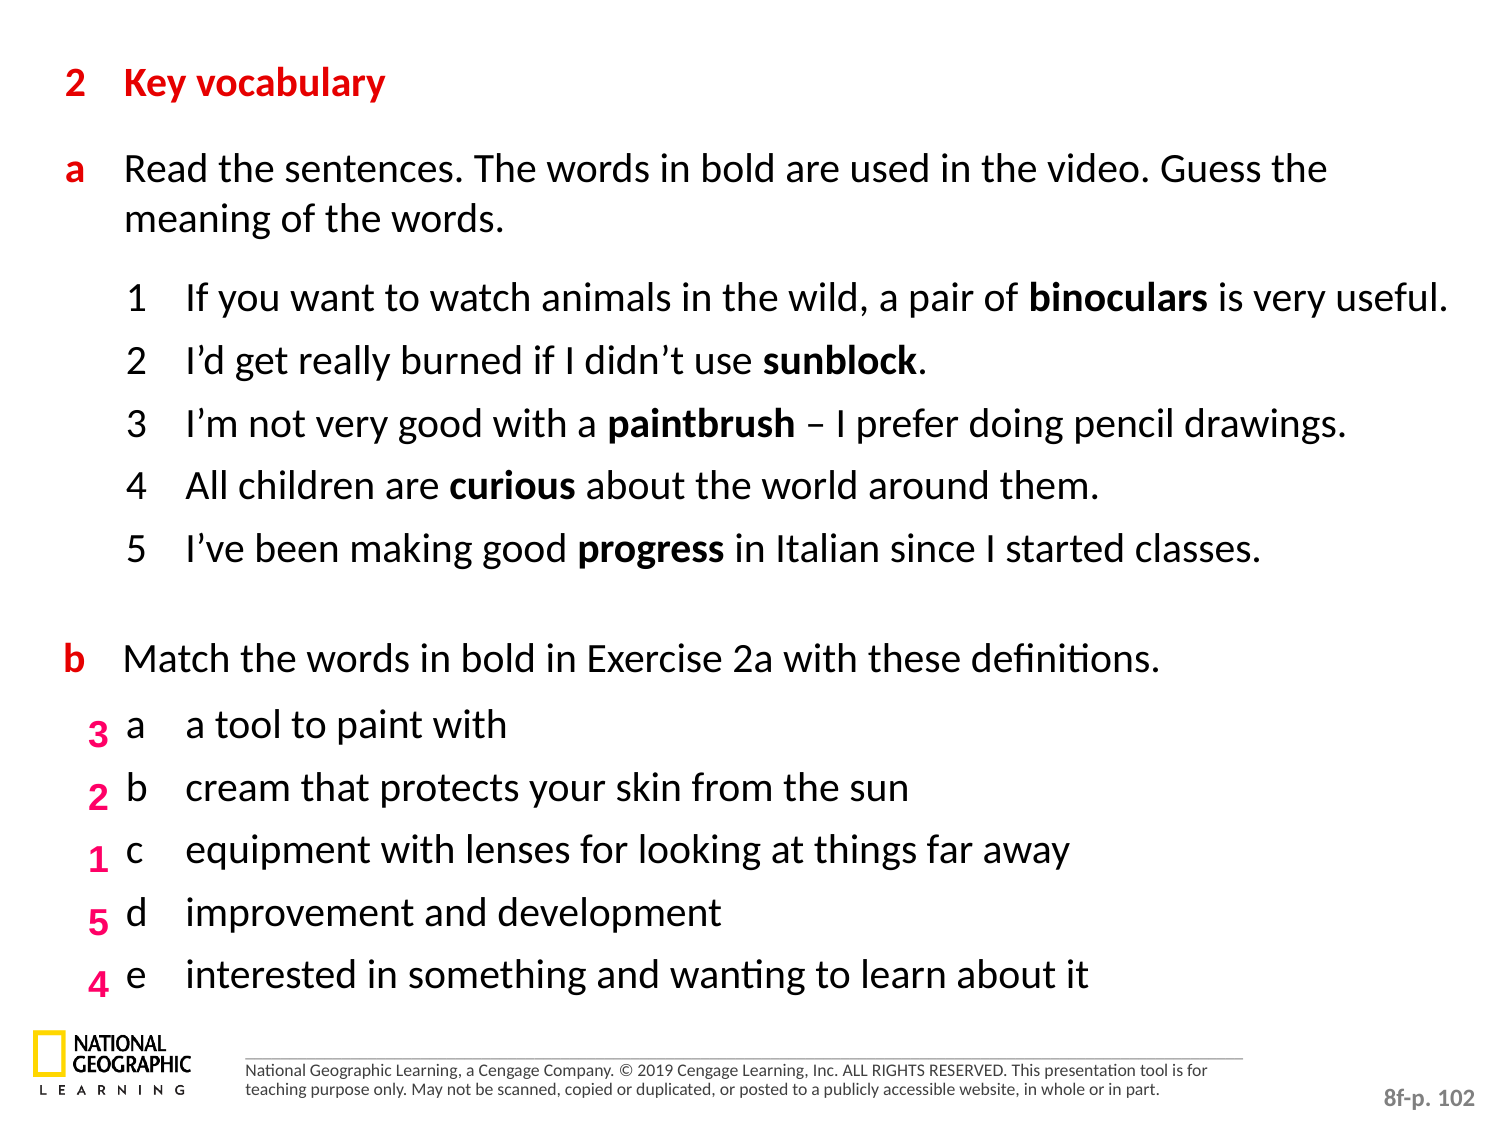

2	Key vocabulary
a 	Read the sentences. The words in bold are used in the video. Guess the meaning of the words.
1 	If you want to watch animals in the wild, a pair of binoculars is very useful.
2 	I’d get really burned if I didn’t use sunblock.
3 	I’m not very good with a paintbrush – I prefer doing pencil drawings.
4 	All children are curious about the world around them.
5 	I’ve been making good progress in Italian since I started classes.
b 	Match the words in bold in Exercise 2a with these definitions.
3
2
1
5
4
a 	a tool to paint with
b 	cream that protects your skin from the sun
c 	equipment with lenses for looking at things far away
d 	improvement and development
e 	interested in something and wanting to learn about it
8f-p. 102